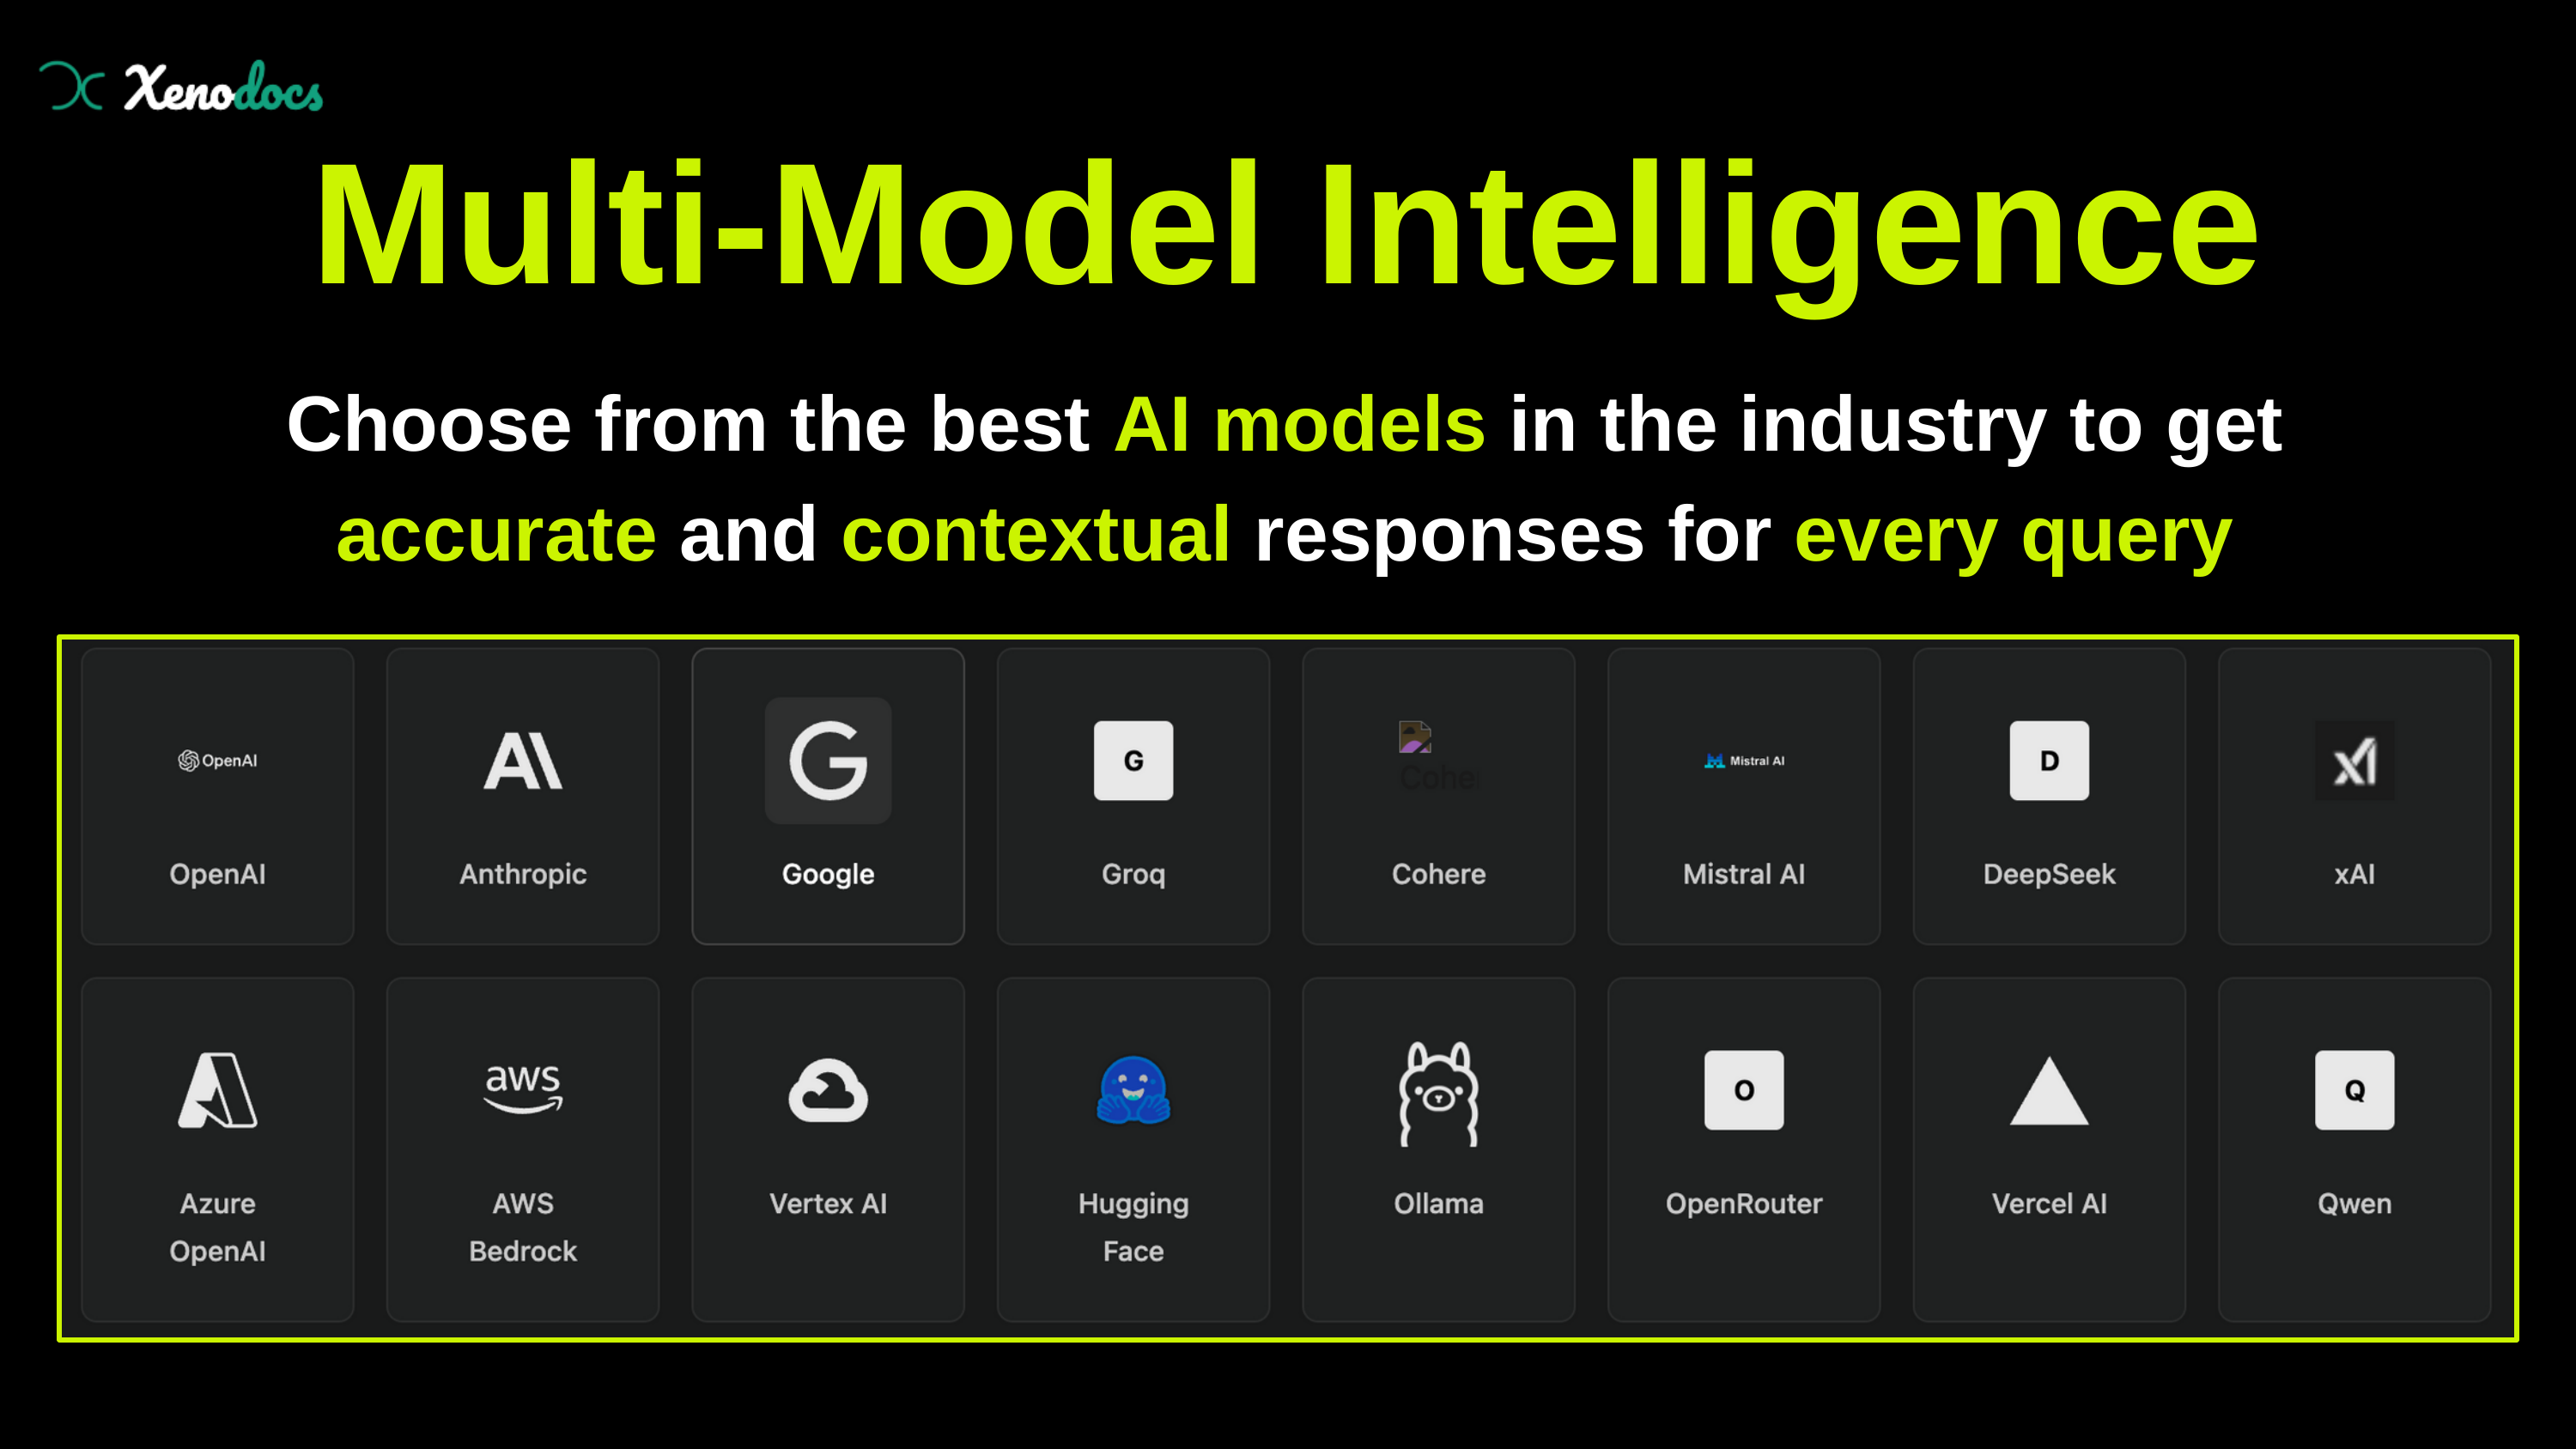

Multi-Model Intelligence
Choose from the best AI models in the industry to get accurate and contextual responses for every query